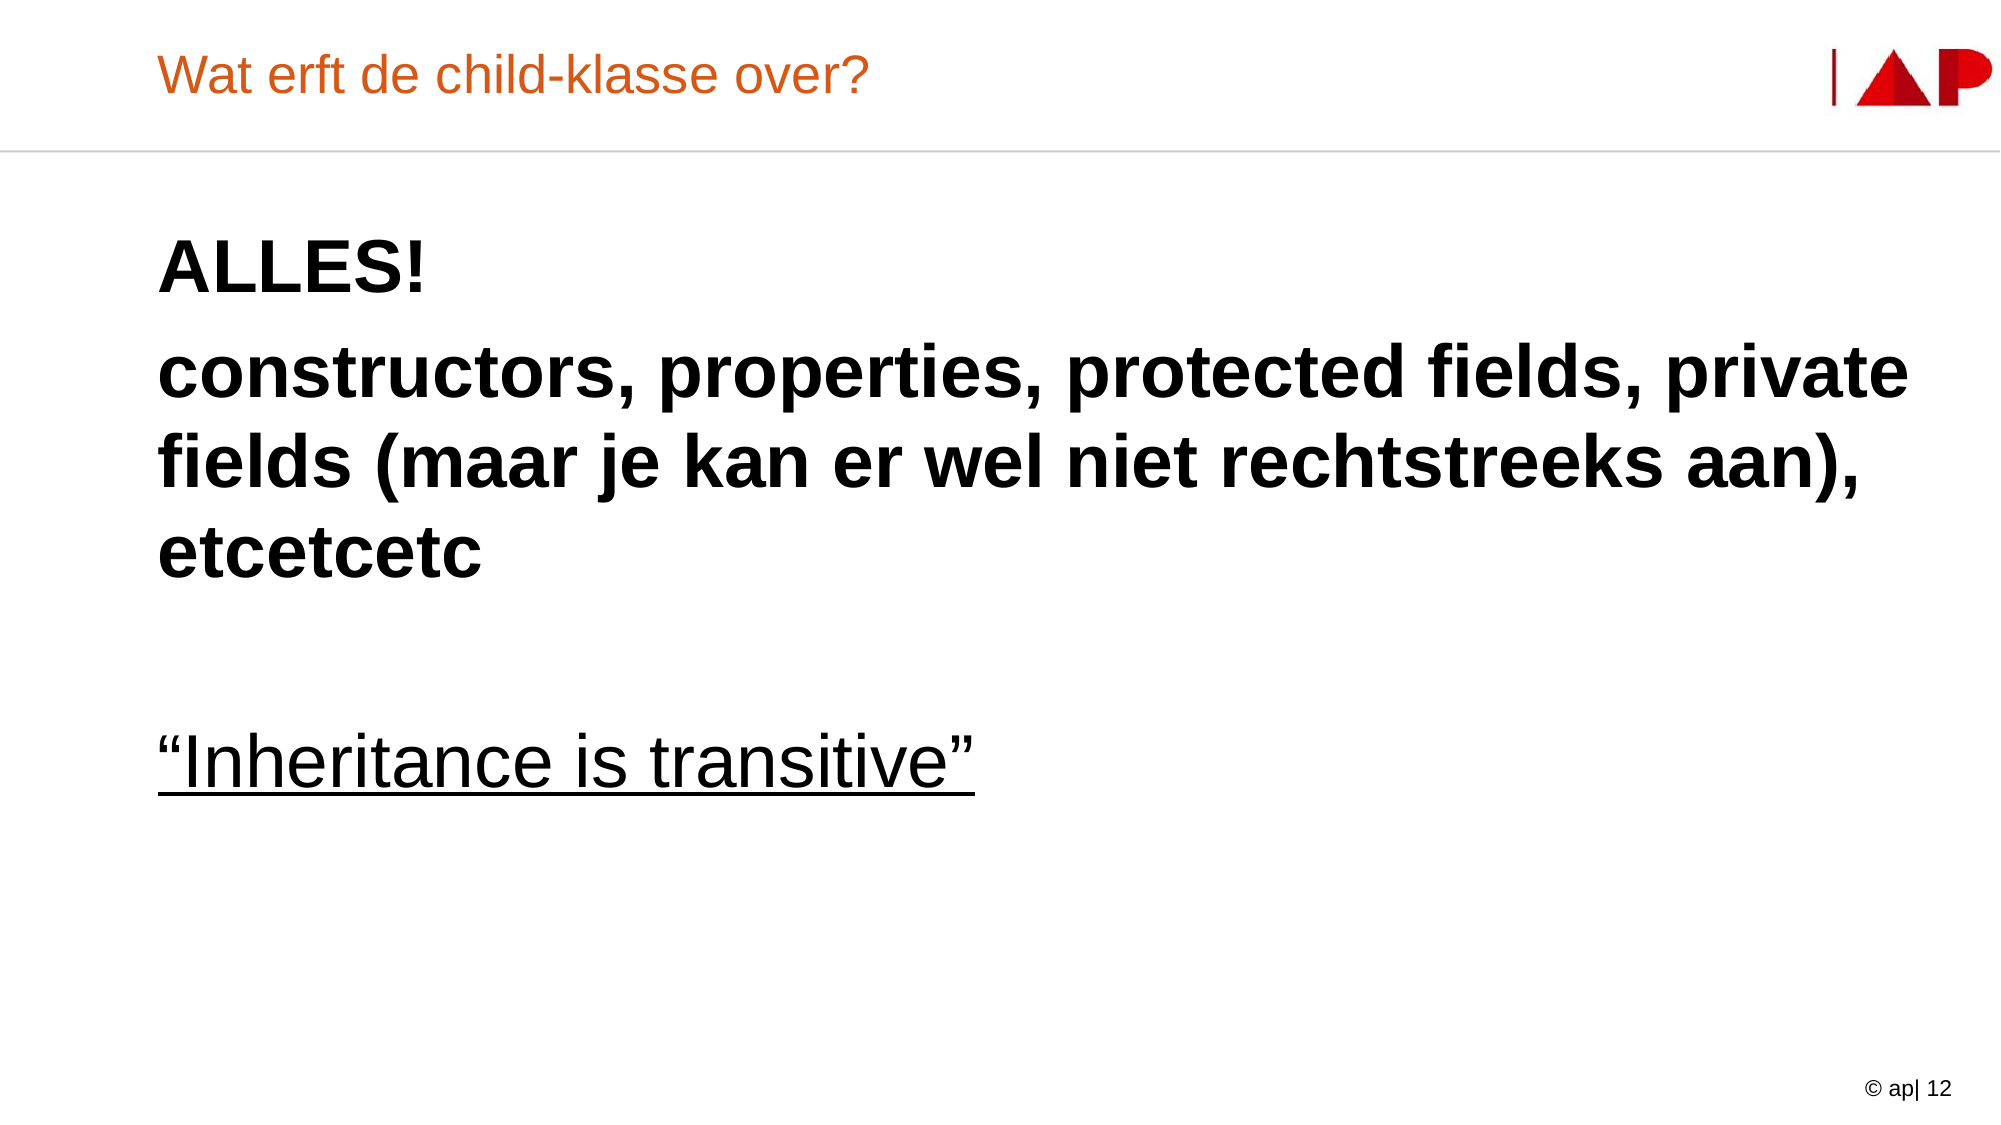

# Wat erft de child-klasse over?
ALLES!
constructors, properties, protected fields, private fields (maar je kan er wel niet rechtstreeks aan), etcetcetc

“Inheritance is transitive”
© ap| 12